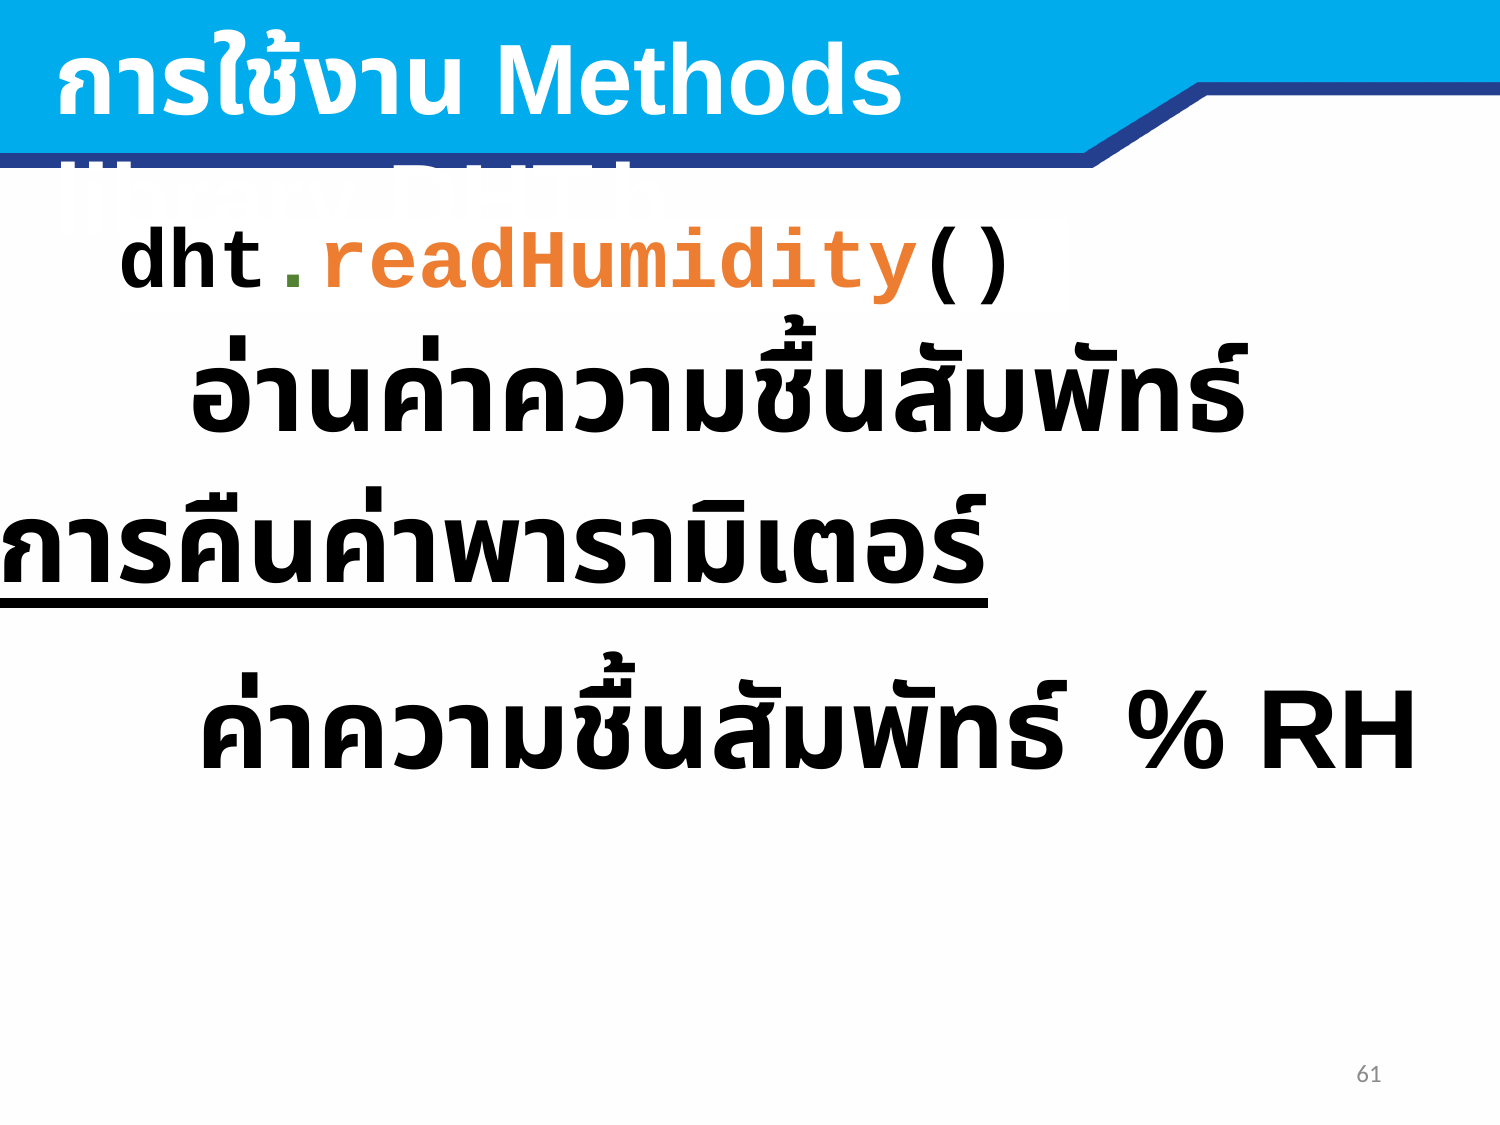

การใช้งาน Methods library DHT.h
dht.readHumidity()
อ่านค่าความชื้นสัมพัทธ์
การคืนค่าพารามิเตอร์
ค่าความชื้นสัมพัทธ์  % RH
61